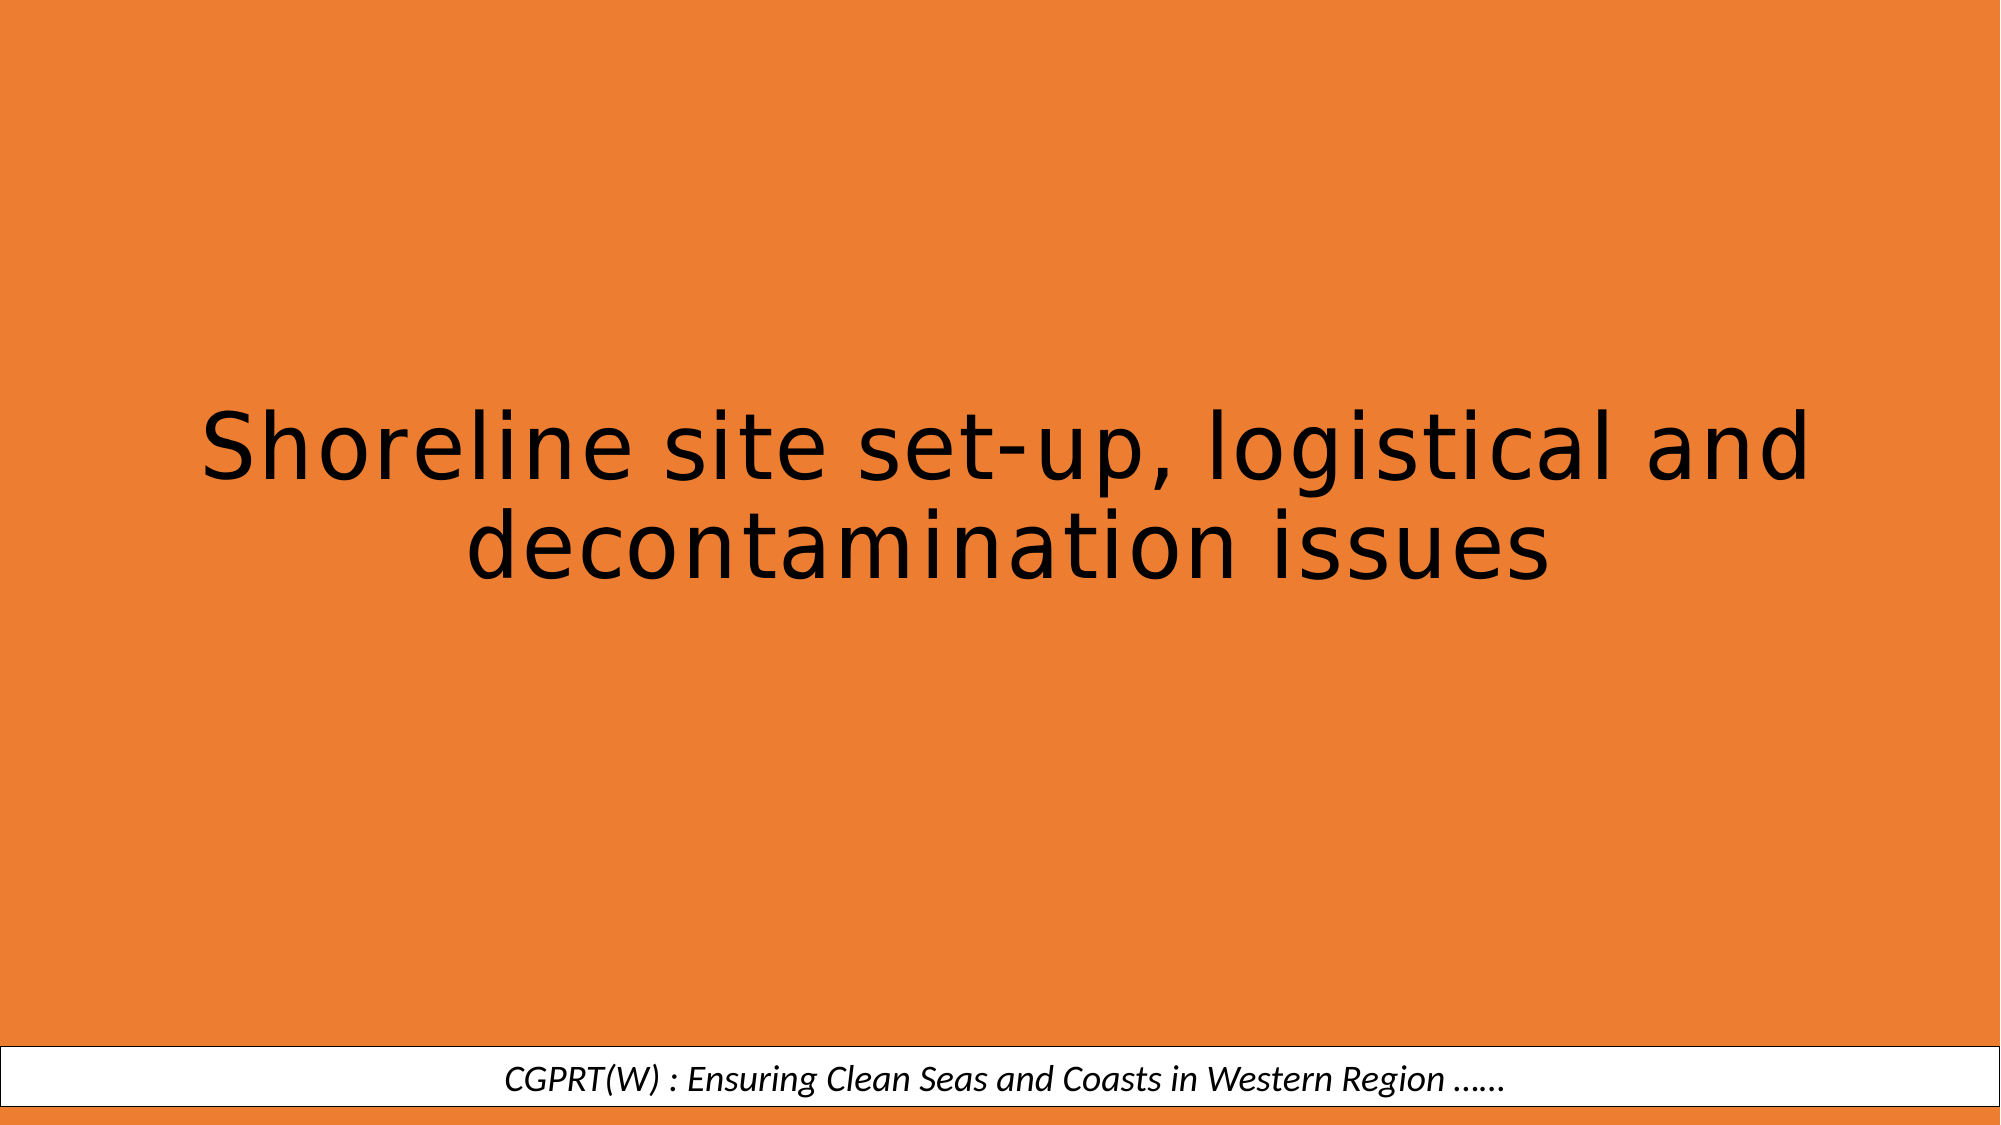

Shoreline site set-up, logistical and decontamination issues
 CGPRT(W) : Ensuring Clean Seas and Coasts in Western Region ……